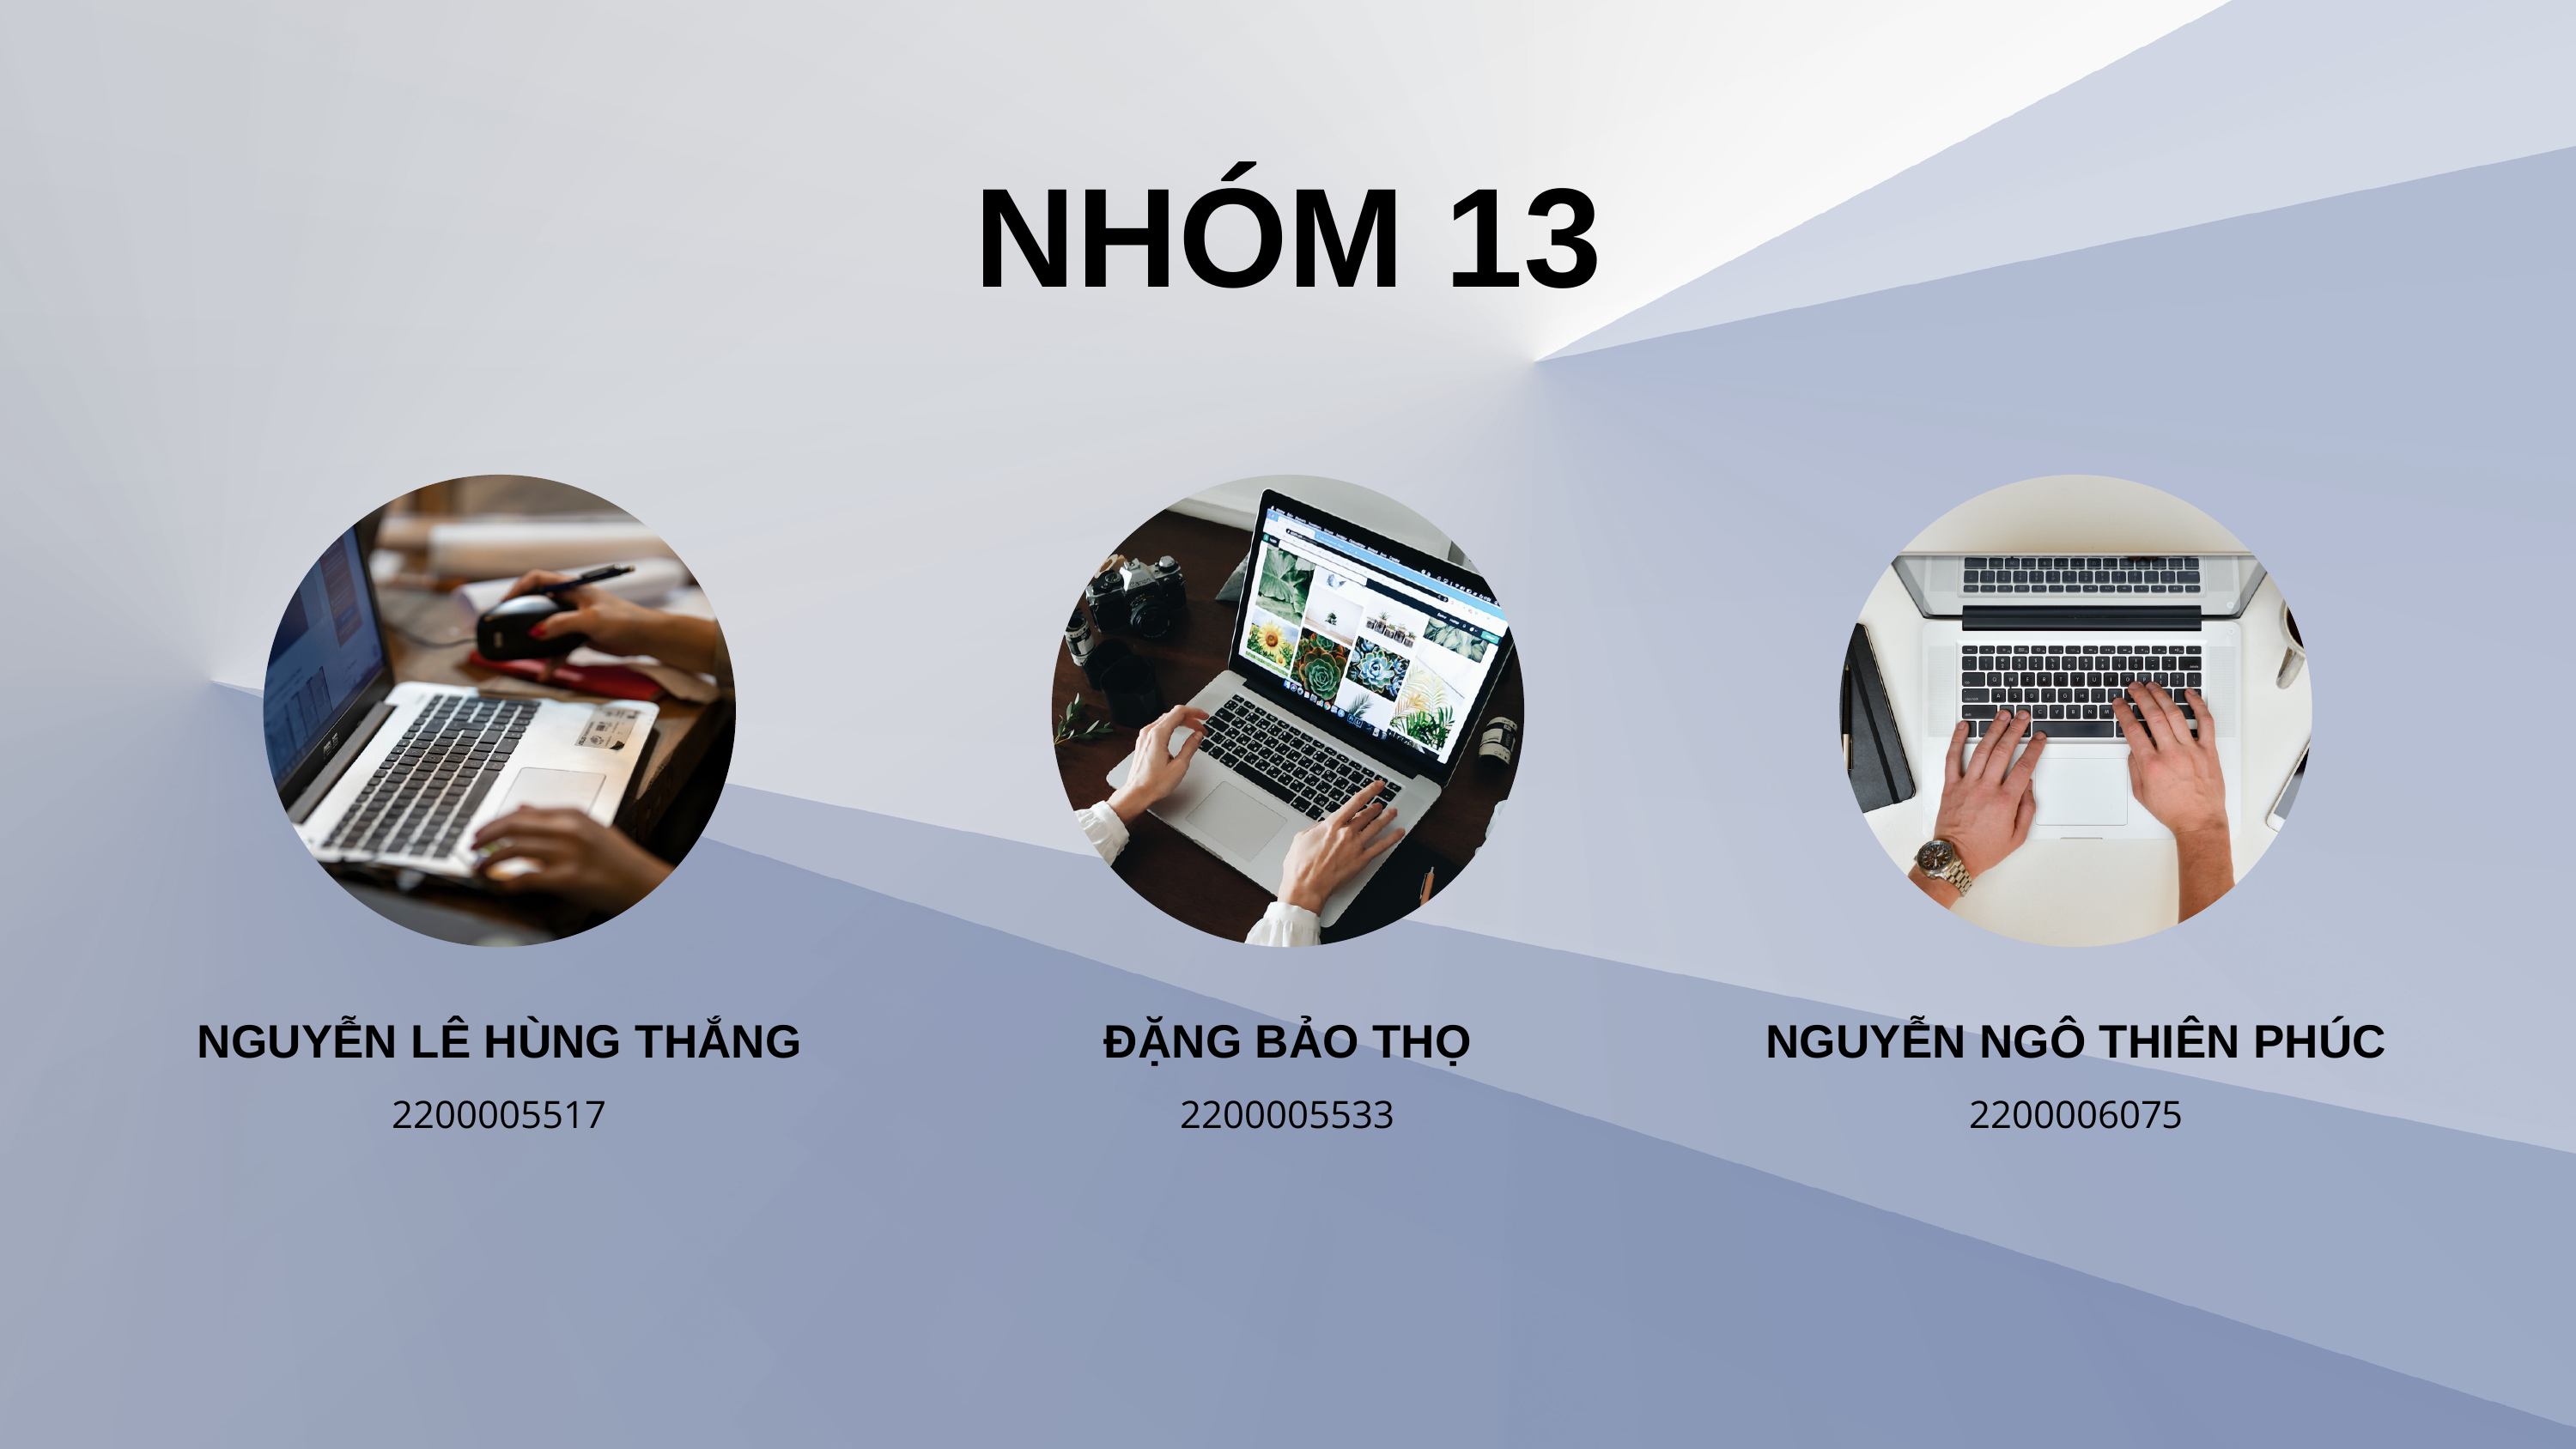

NHÓM 13

NGUYỄN LÊ HÙNG THẮNG
ĐẶNG BẢO THỌ
NGUYỄN NGÔ THIÊN PHÚC
2200005517
2200005533
2200006075